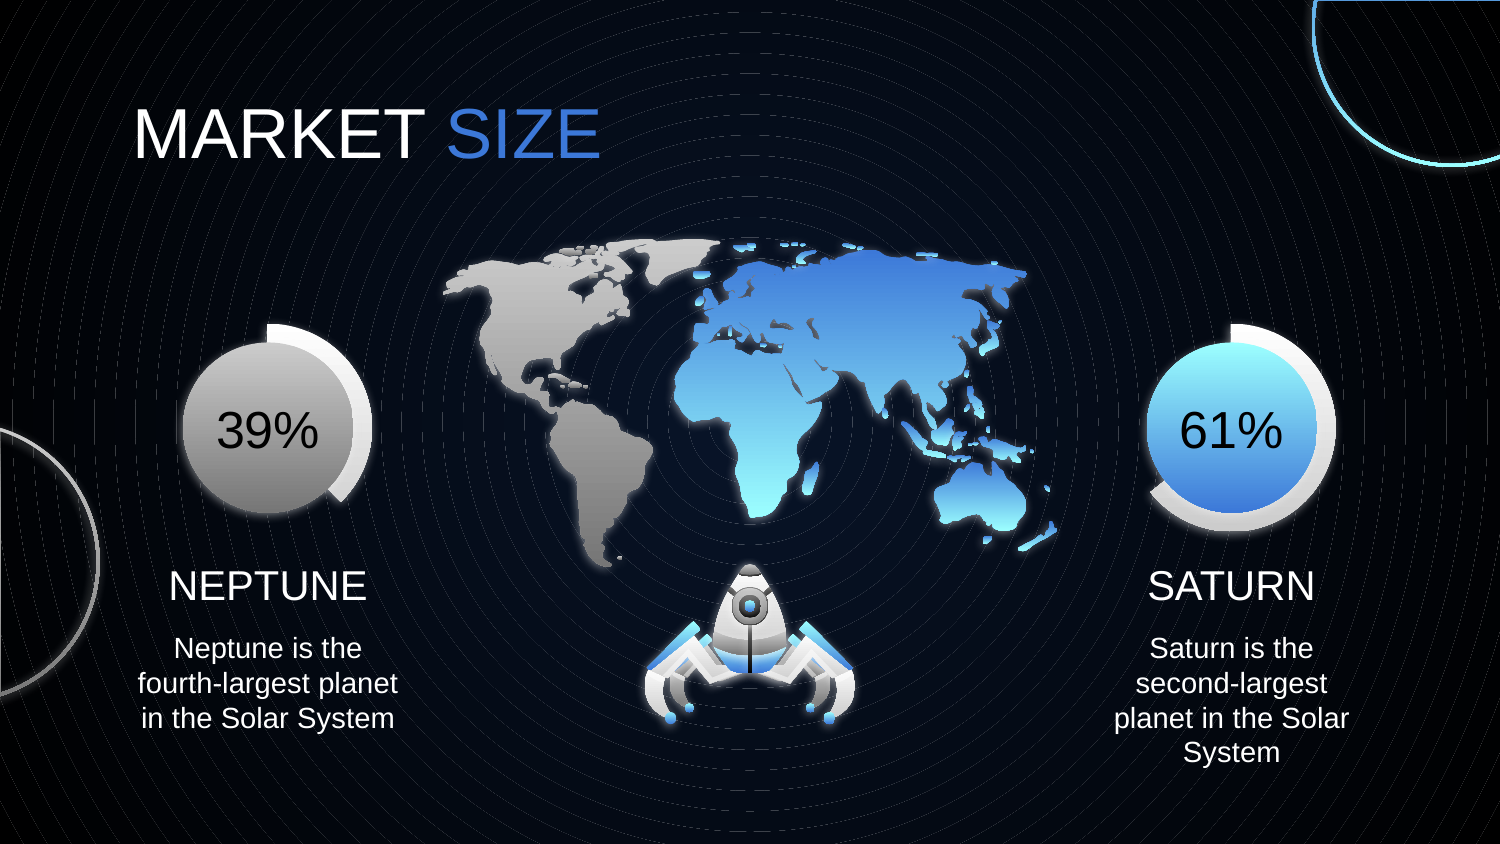

# MARKET SIZE

39%
61%
NEPTUNE
SATURN

Neptune is the fourth-largest planet in the Solar System
Saturn is the second-largest planet in the Solar System